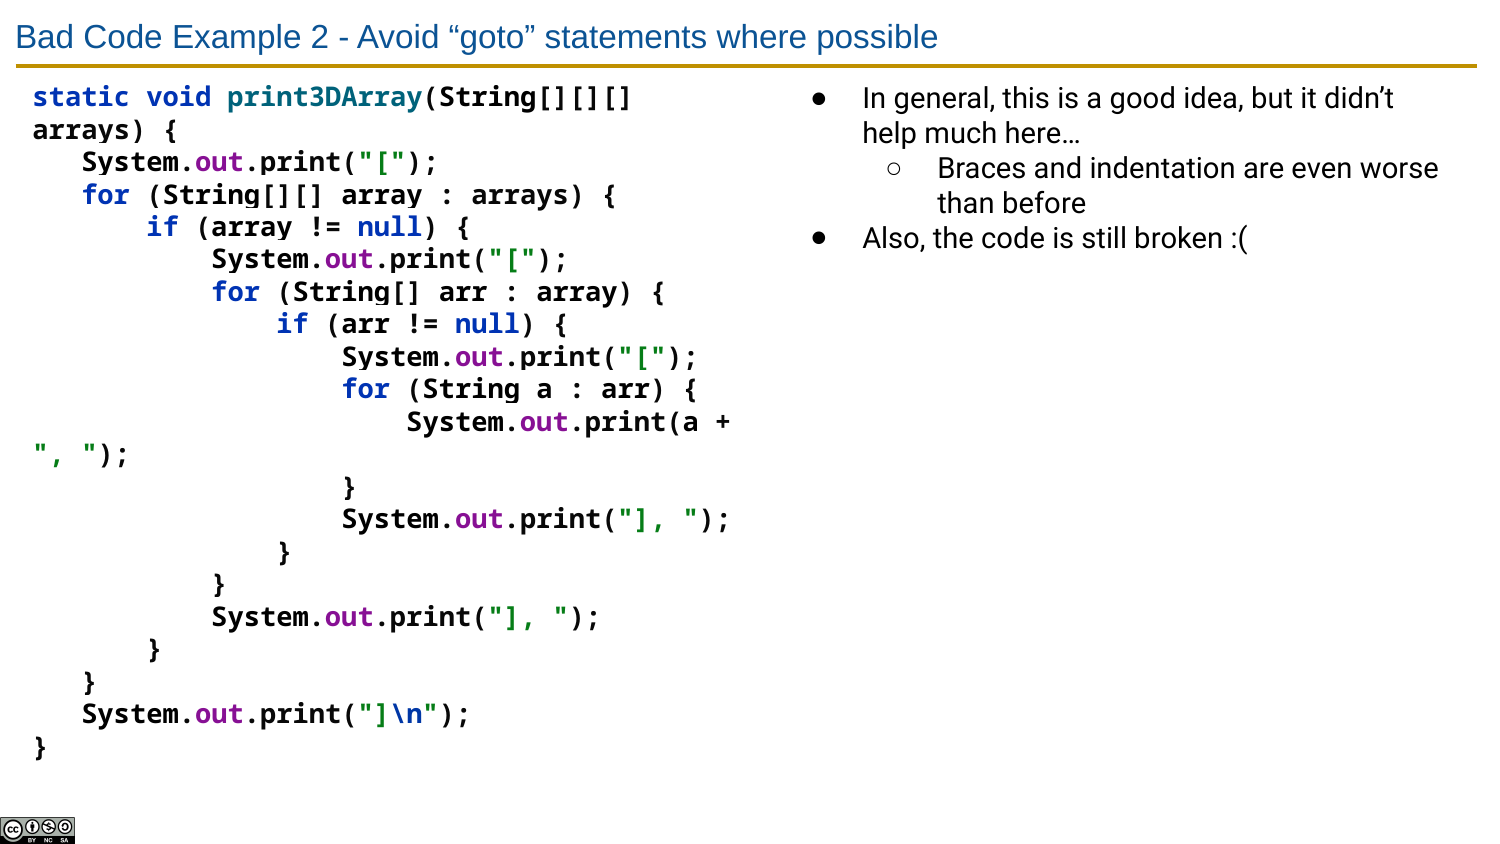

# Bad Code Example 2 - Avoid “goto” statements where possible
static void print3DArray(String[][][] arrays) {
   System.out.print("[");
   for (String[][] array : arrays) {
       if (array != null) {
           System.out.print("[");
           for (String[] arr : array) {
               if (arr != null) {
                   System.out.print("[");
                   for (String a : arr) {
                       System.out.print(a + ", ");
                   }
                   System.out.print("], ");
               }
           }
           System.out.print("], ");
       }
   }
   System.out.print("]\n");
}

In general, this is a good idea, but it didn’t help much here…
Braces and indentation are even worse than before
Also, the code is still broken :(